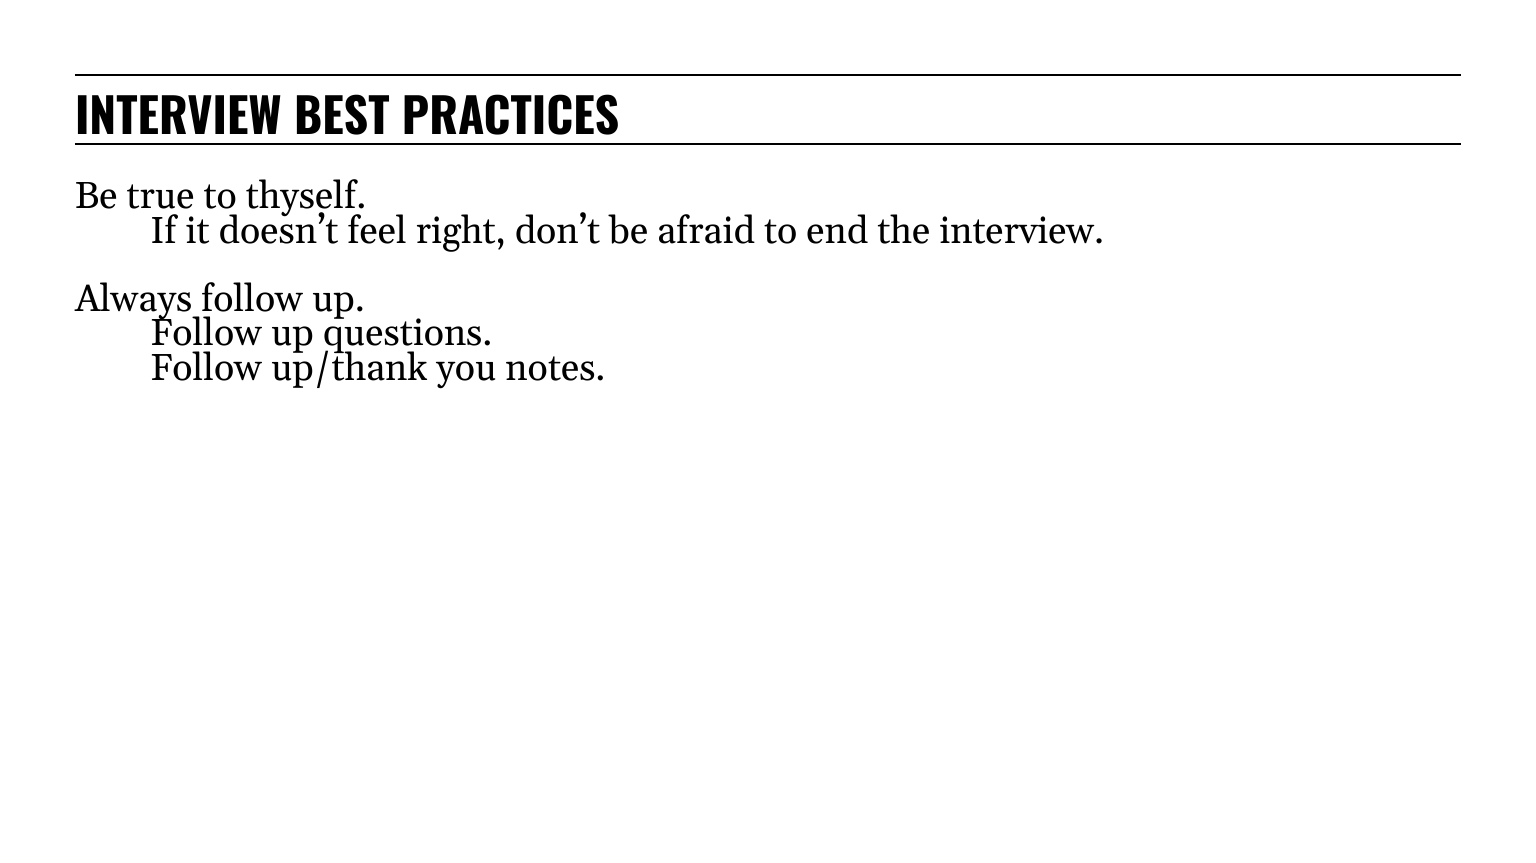

INTERVIEW BEST PRACTICES

Be true to thyself.
If it doesn’t feel right, don’t be afraid to end the interview.
Always follow up.
Follow up questions.
Follow up/thank you notes.